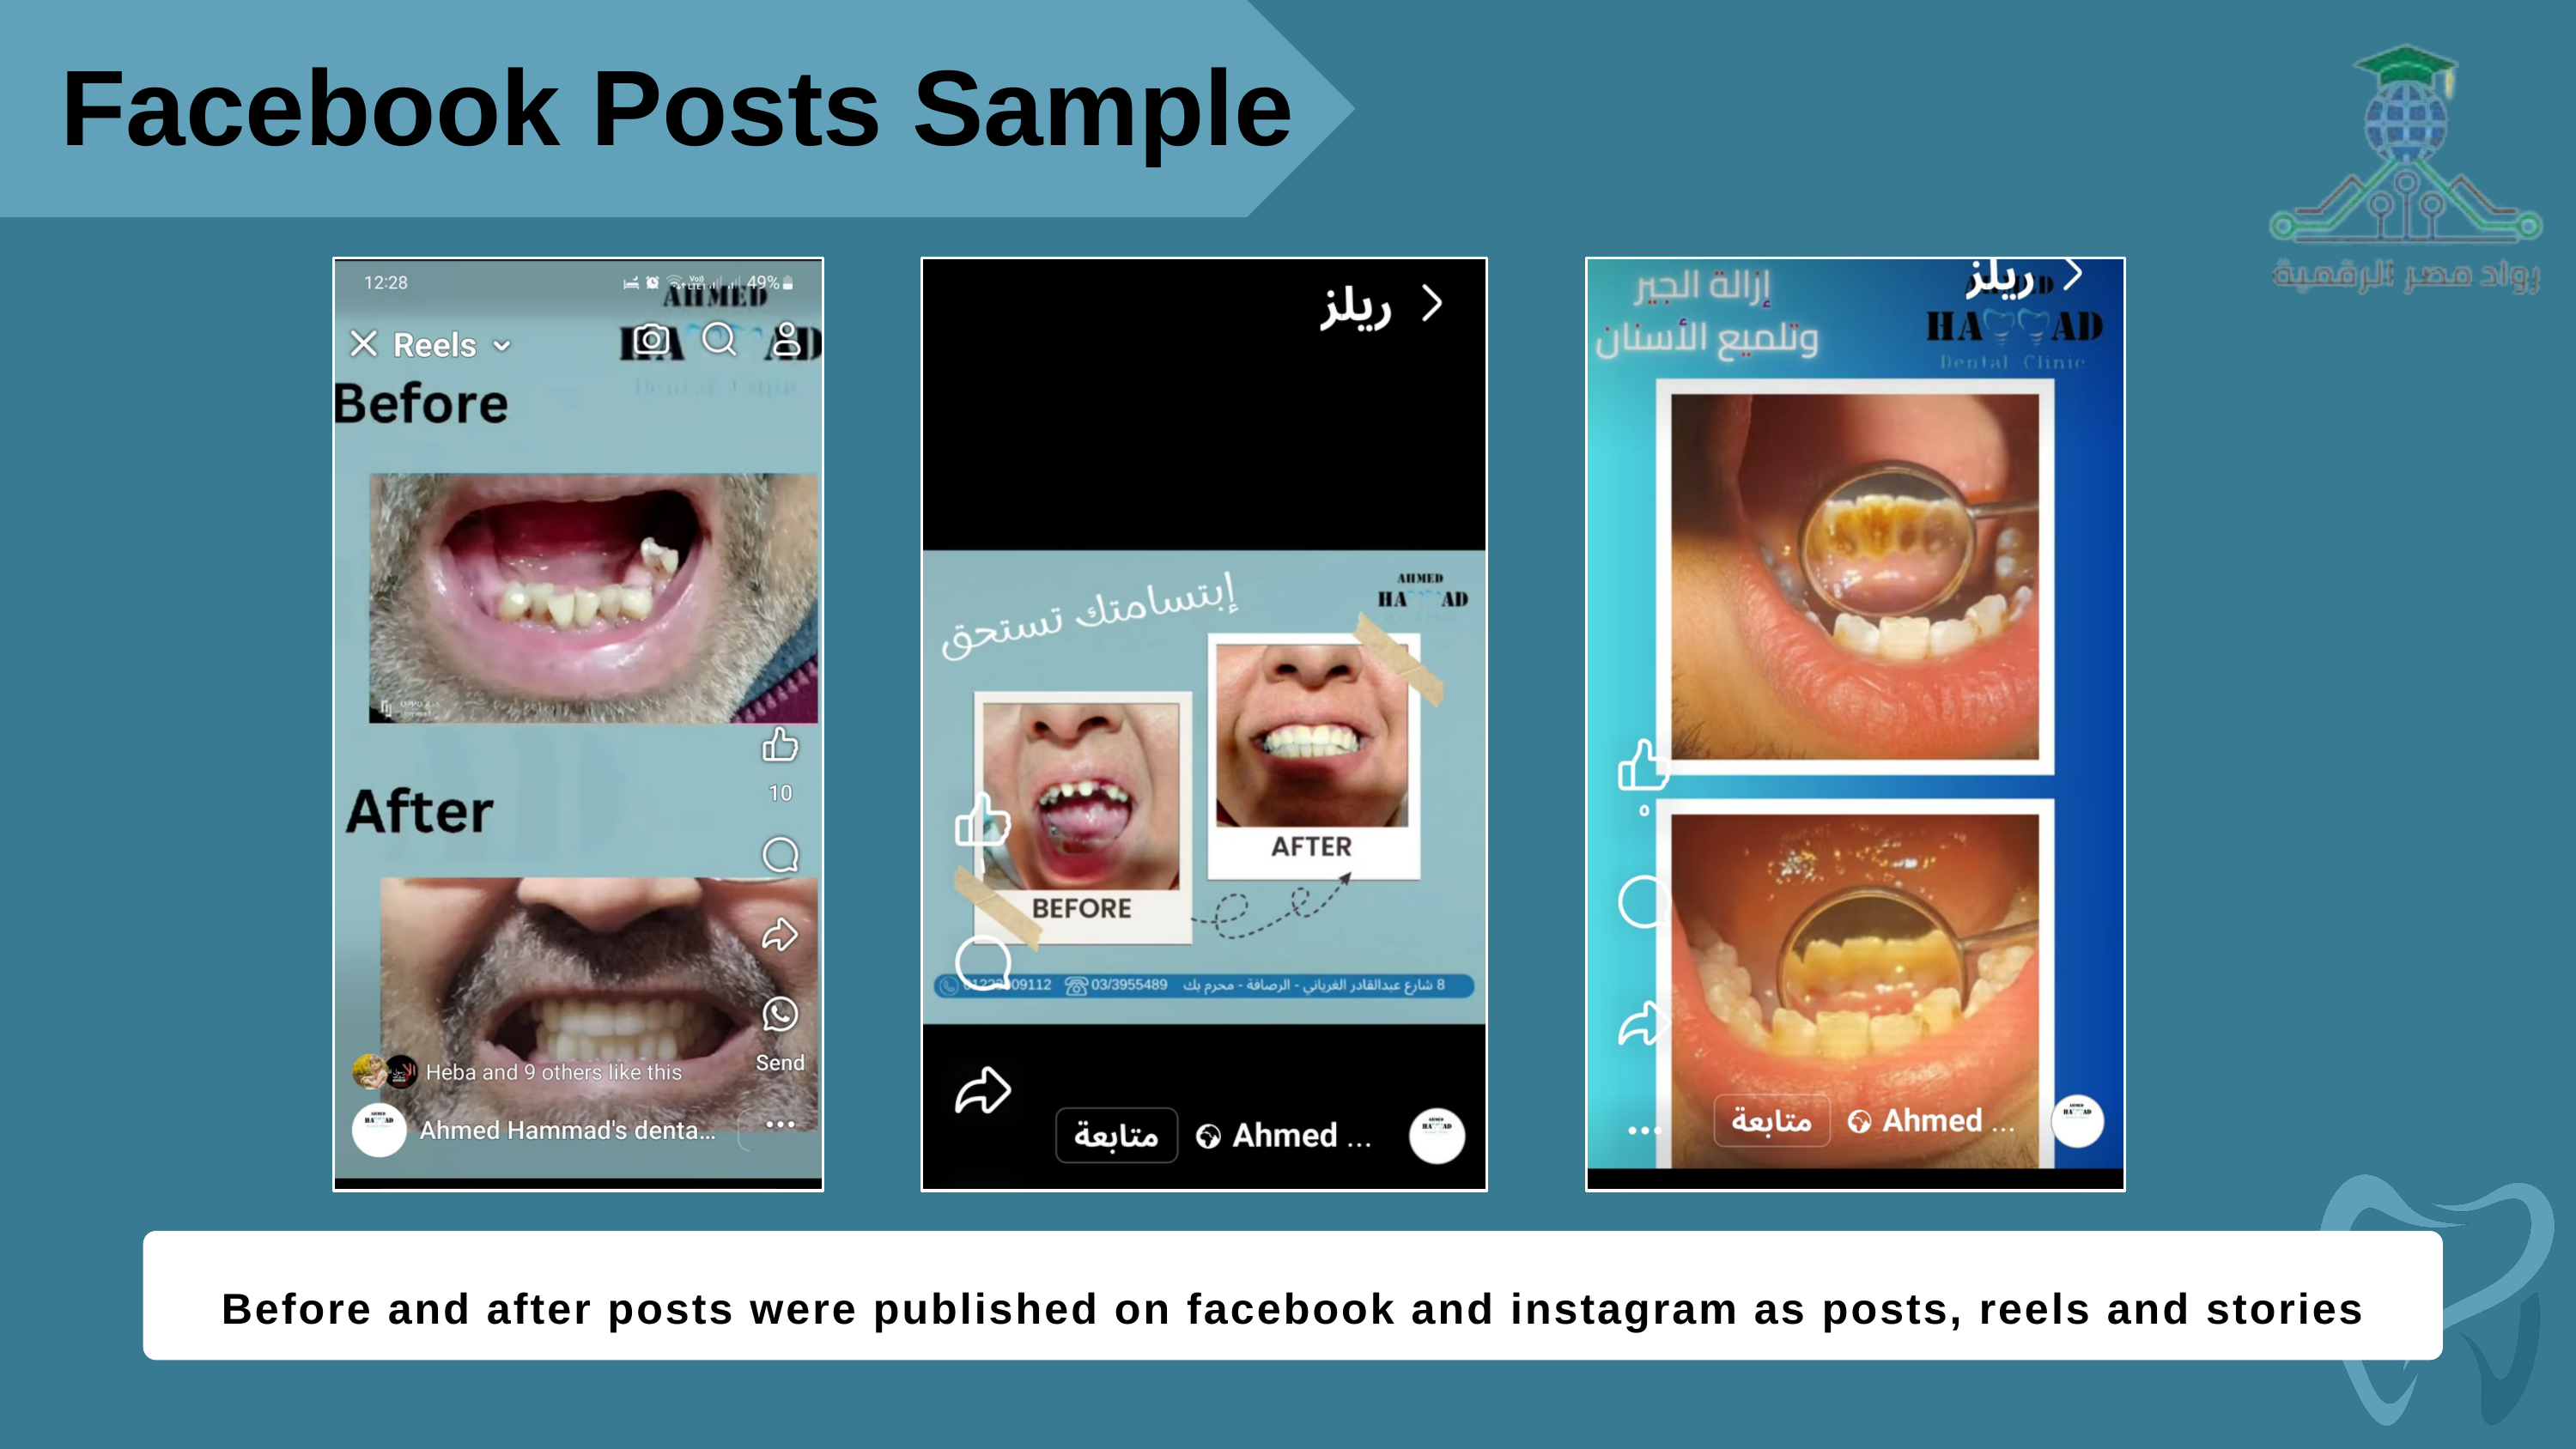

Facebook Posts Sample

Before and after posts were published on facebook and instagram as posts, reels and stories